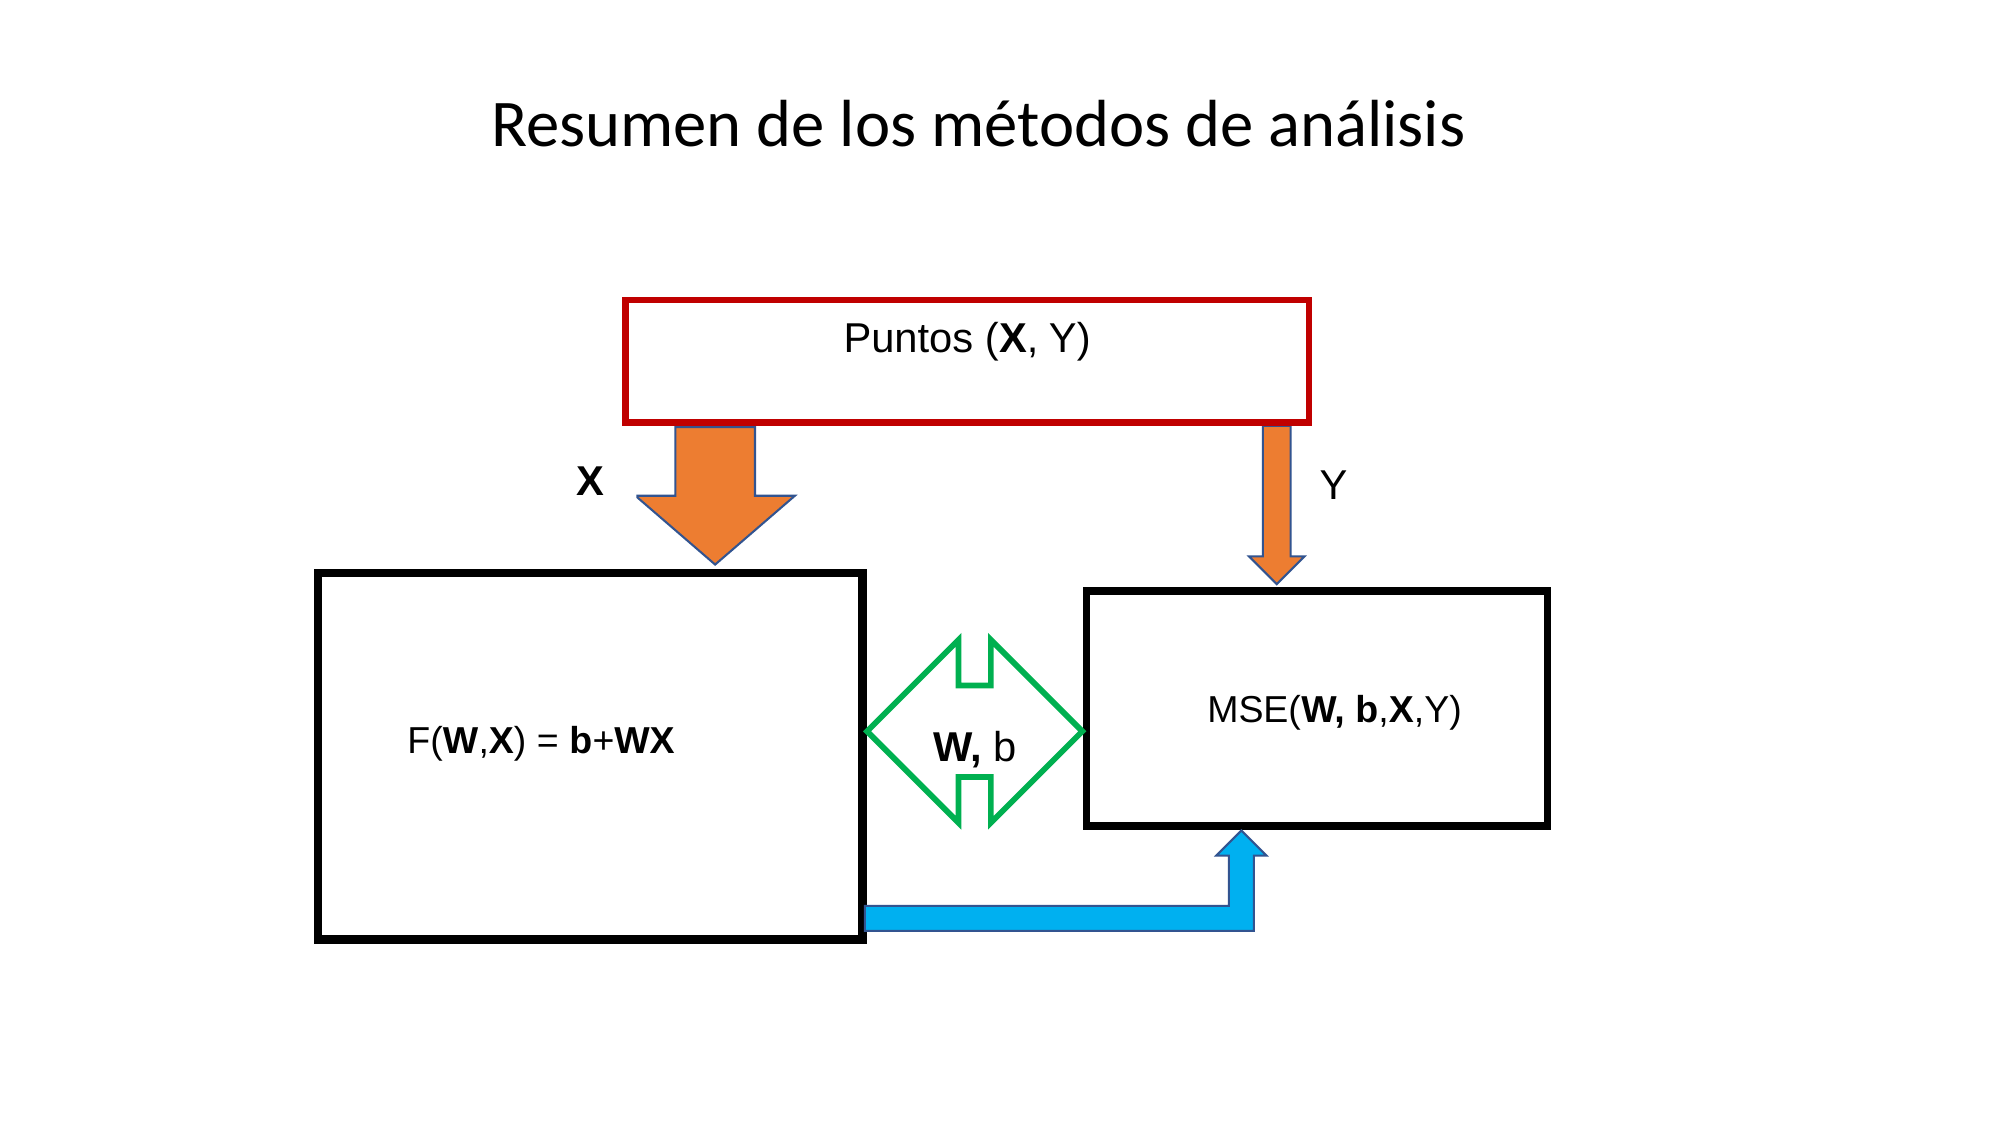

Resumen de los métodos de análisis
Puntos (X, Y)

X
Y

F(W,X) = b+WX

MSE(W, b,X,Y)

W, b